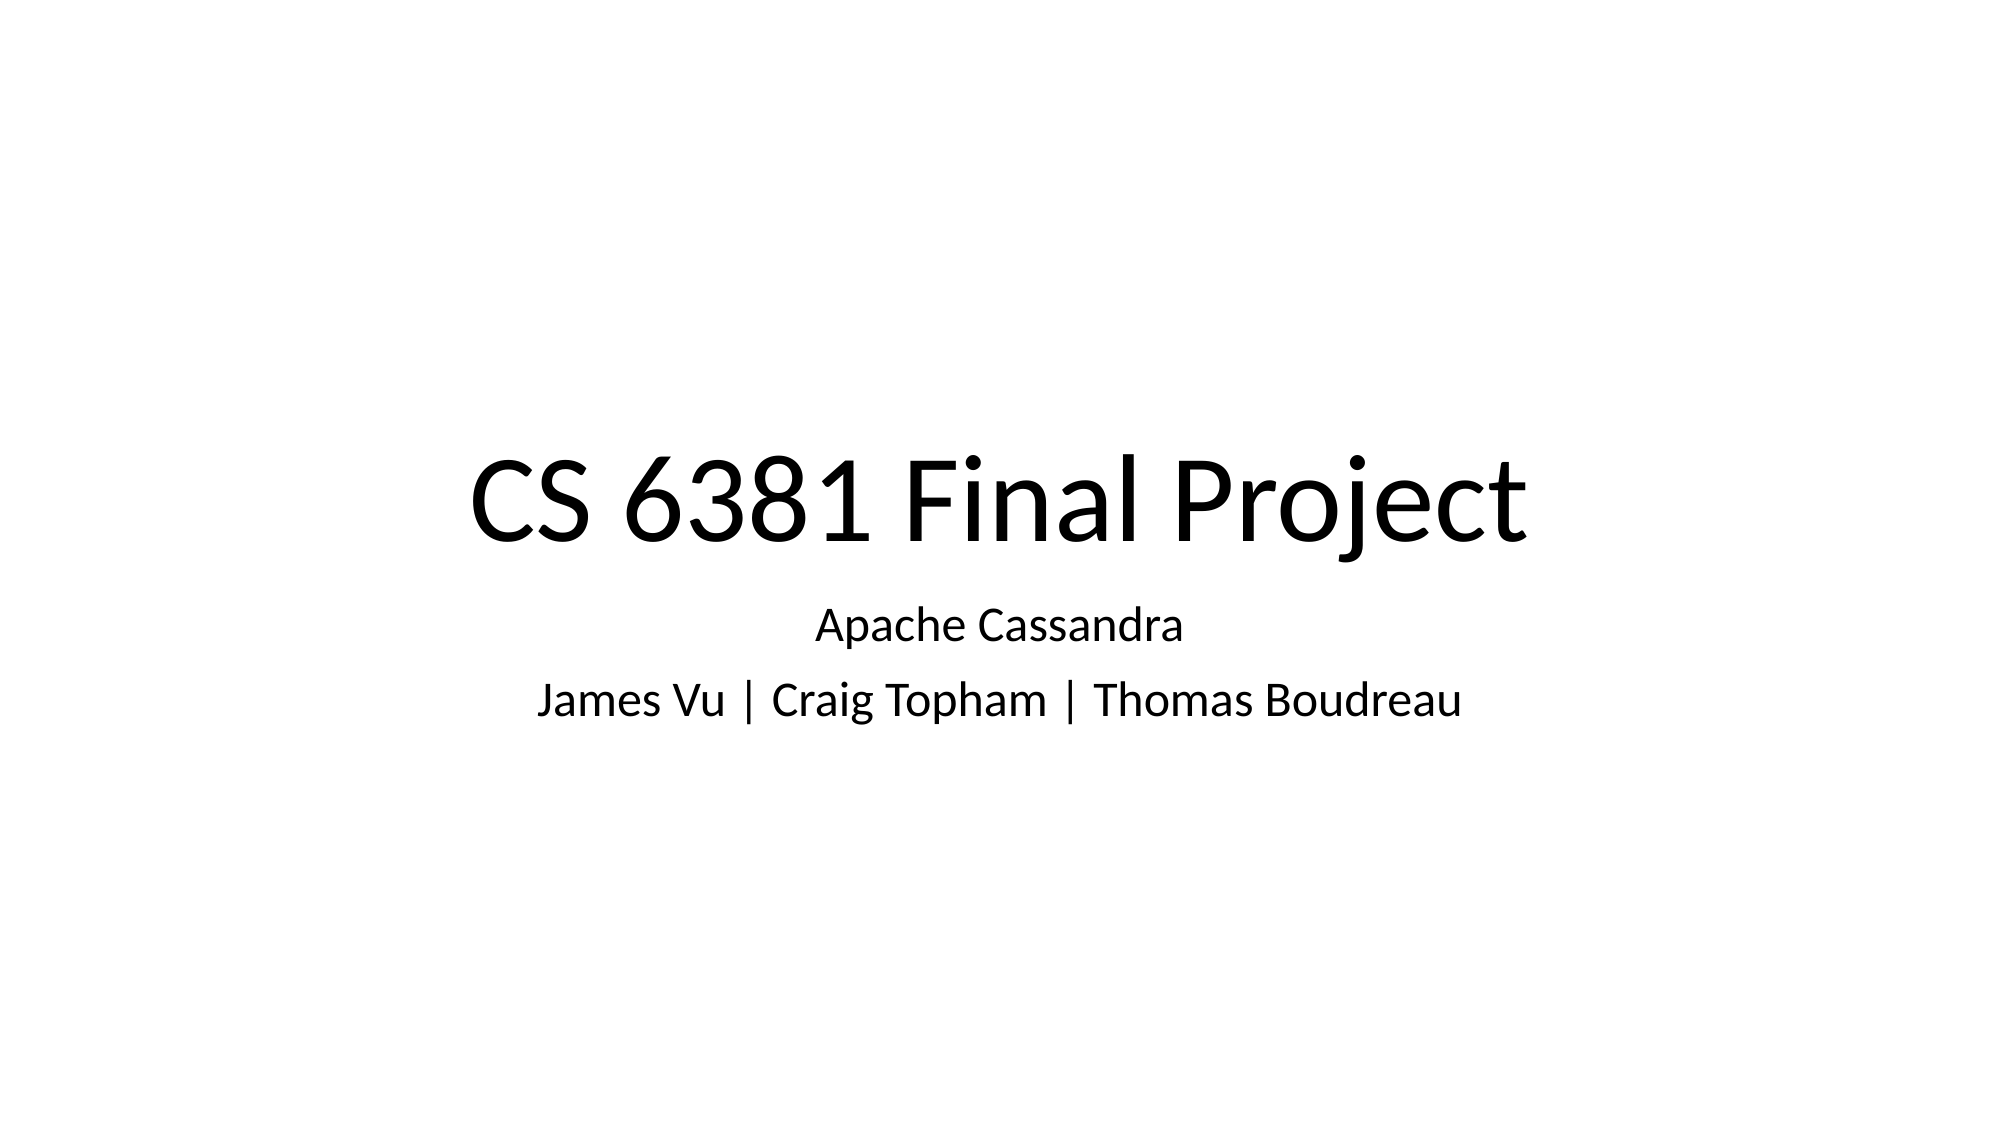

# CS 6381 Final Project
Apache Cassandra
James Vu | Craig Topham | Thomas Boudreau